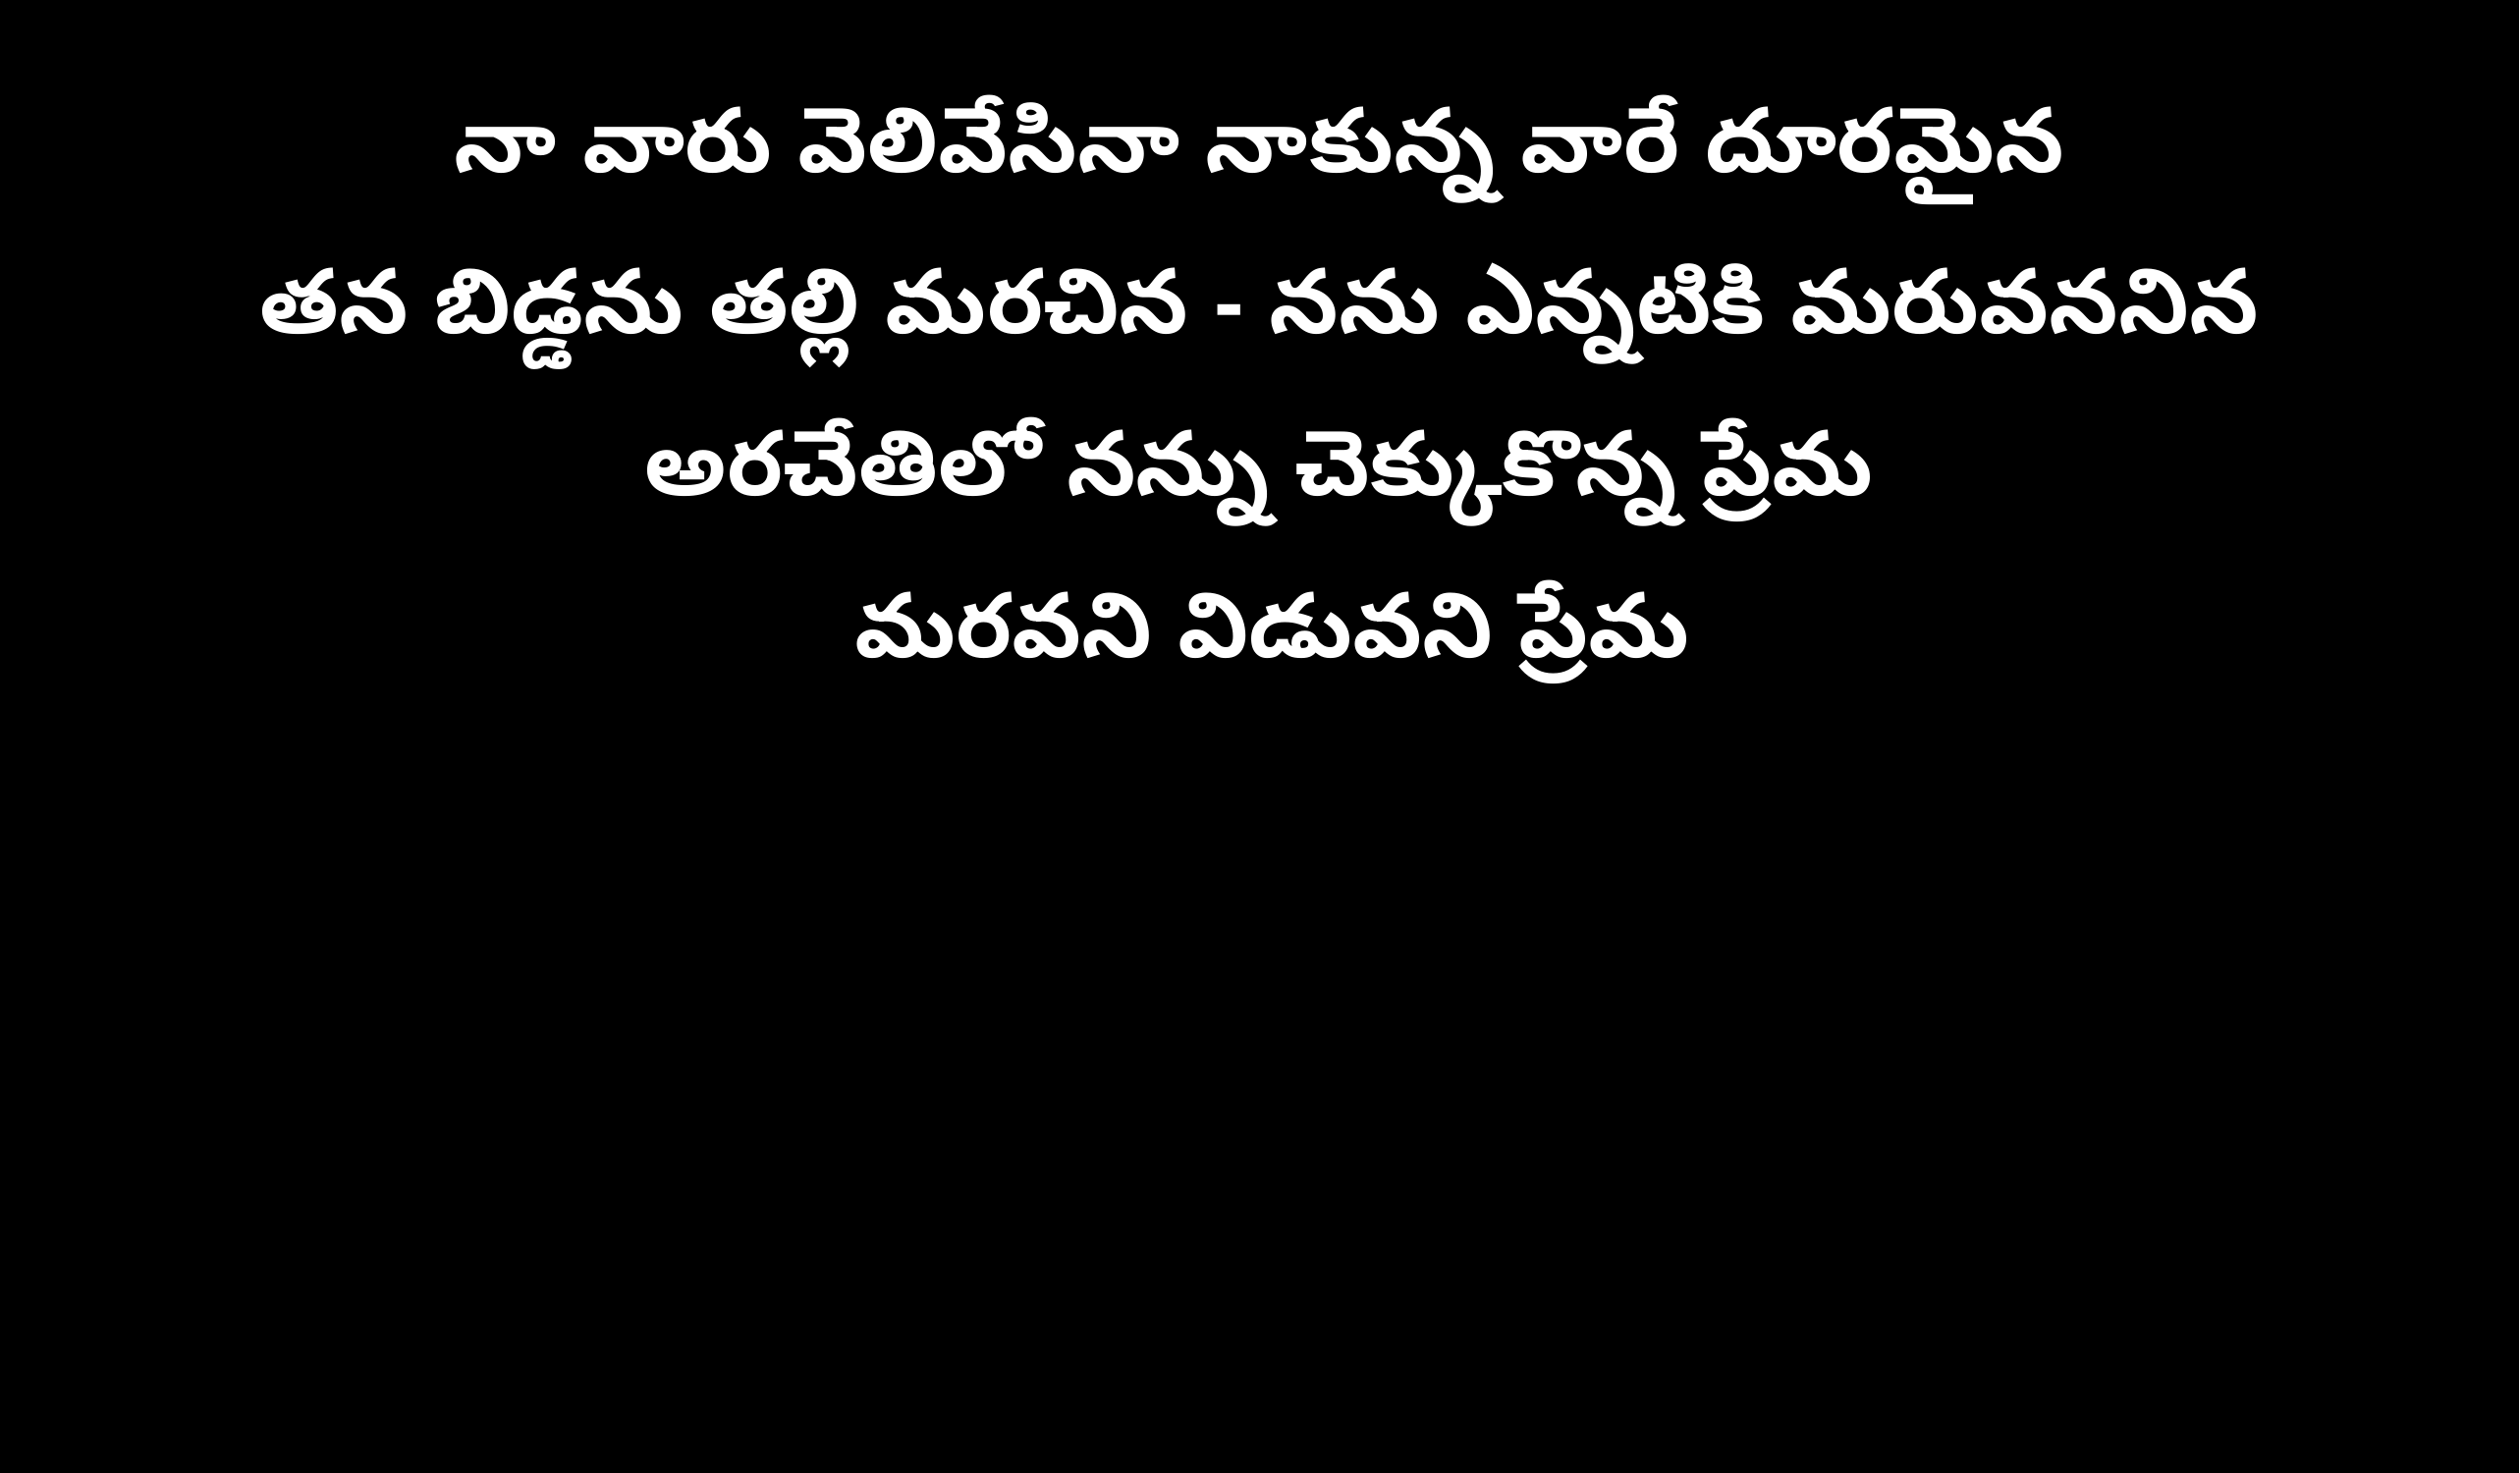

నా వారు వెలివేసినా నాకున్న వారే దూరమైన
తన బిడ్డను తల్లి మరచిన - నను ఎన్నటికి మరువననిన
అరచేతిలో నన్ను చెక్కుకొన్న ప్రేమ
 మరవని విడువని ప్రేమ